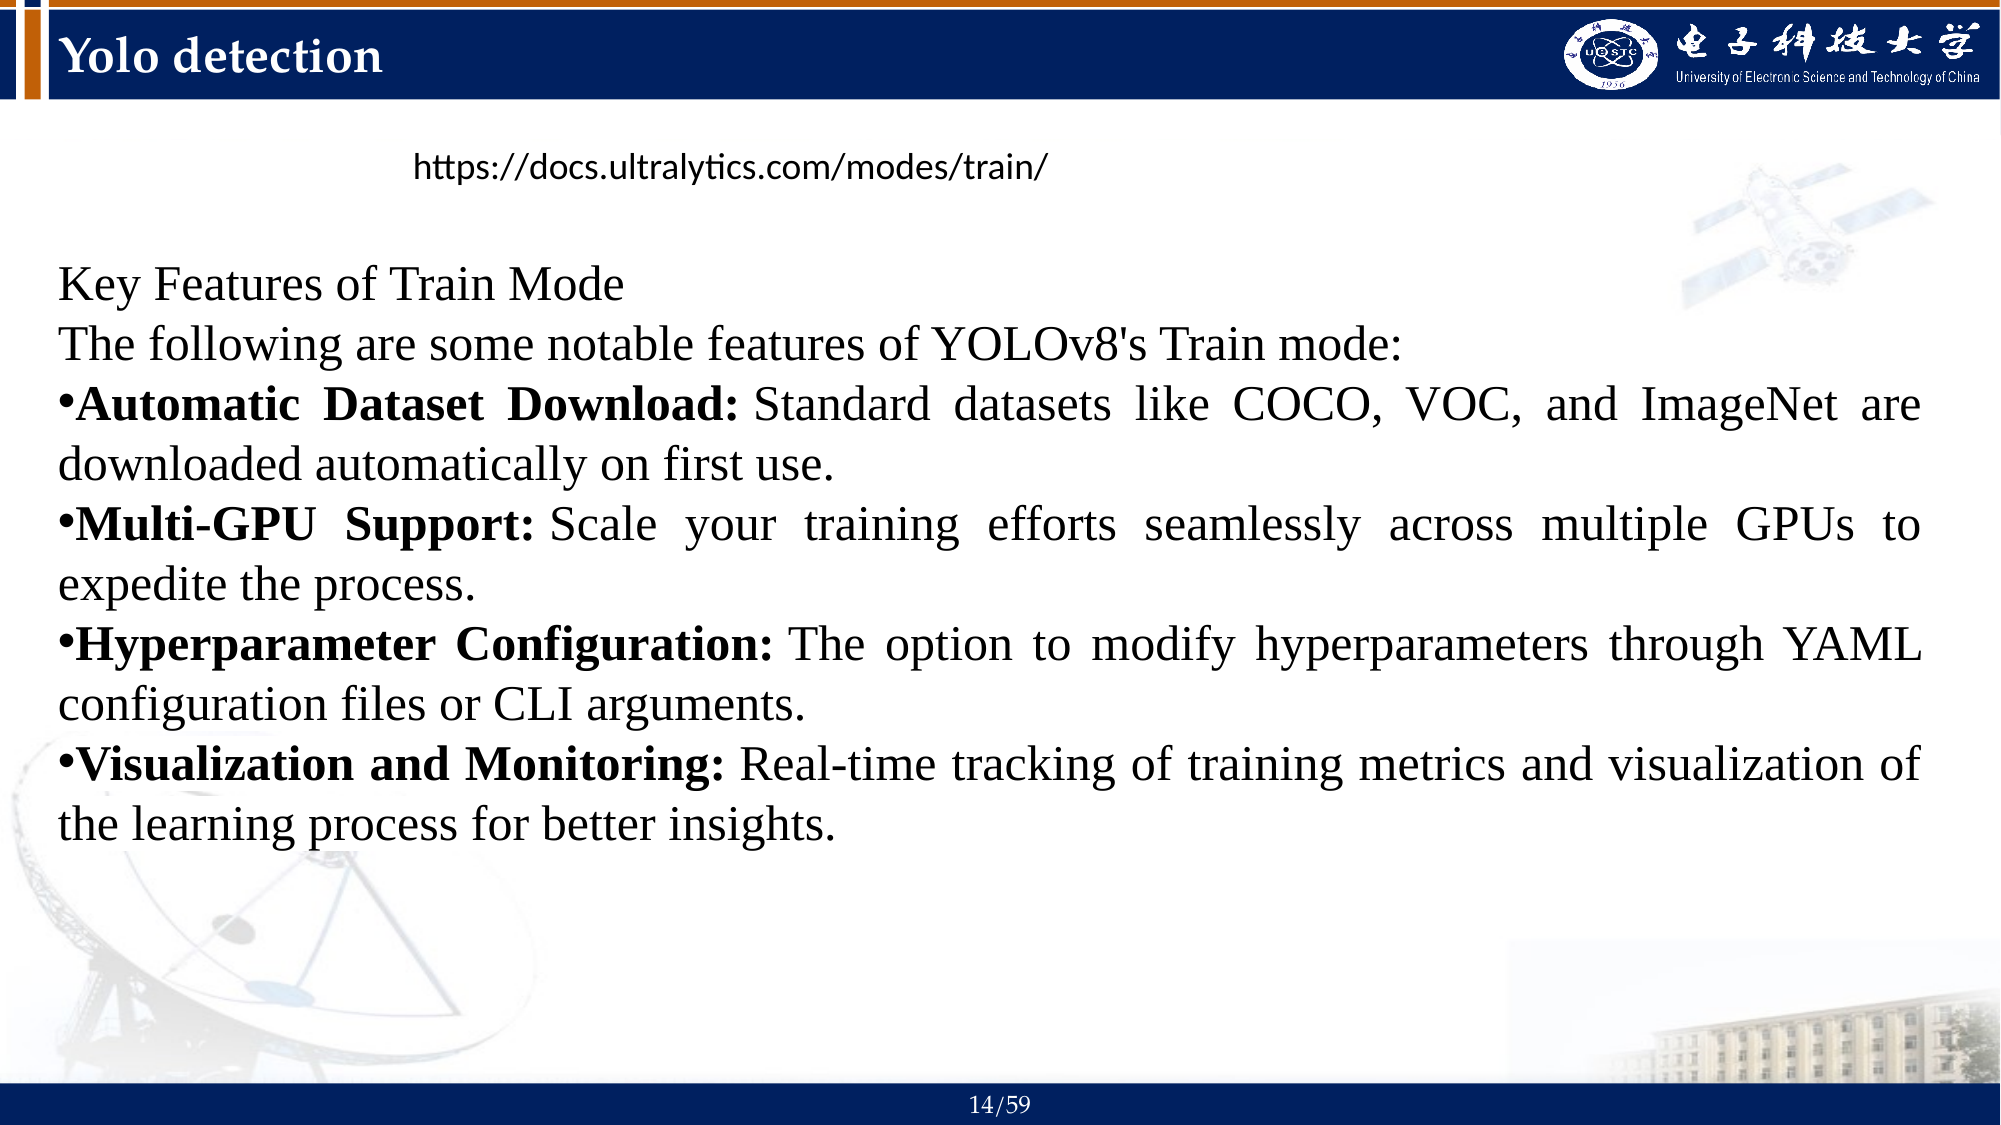

# Yolo detection
https://docs.ultralytics.com/modes/train/
Key Features of Train Mode
The following are some notable features of YOLOv8's Train mode:
Automatic Dataset Download: Standard datasets like COCO, VOC, and ImageNet are downloaded automatically on first use.
Multi-GPU Support: Scale your training efforts seamlessly across multiple GPUs to expedite the process.
Hyperparameter Configuration: The option to modify hyperparameters through YAML configuration files or CLI arguments.
Visualization and Monitoring: Real-time tracking of training metrics and visualization of the learning process for better insights.